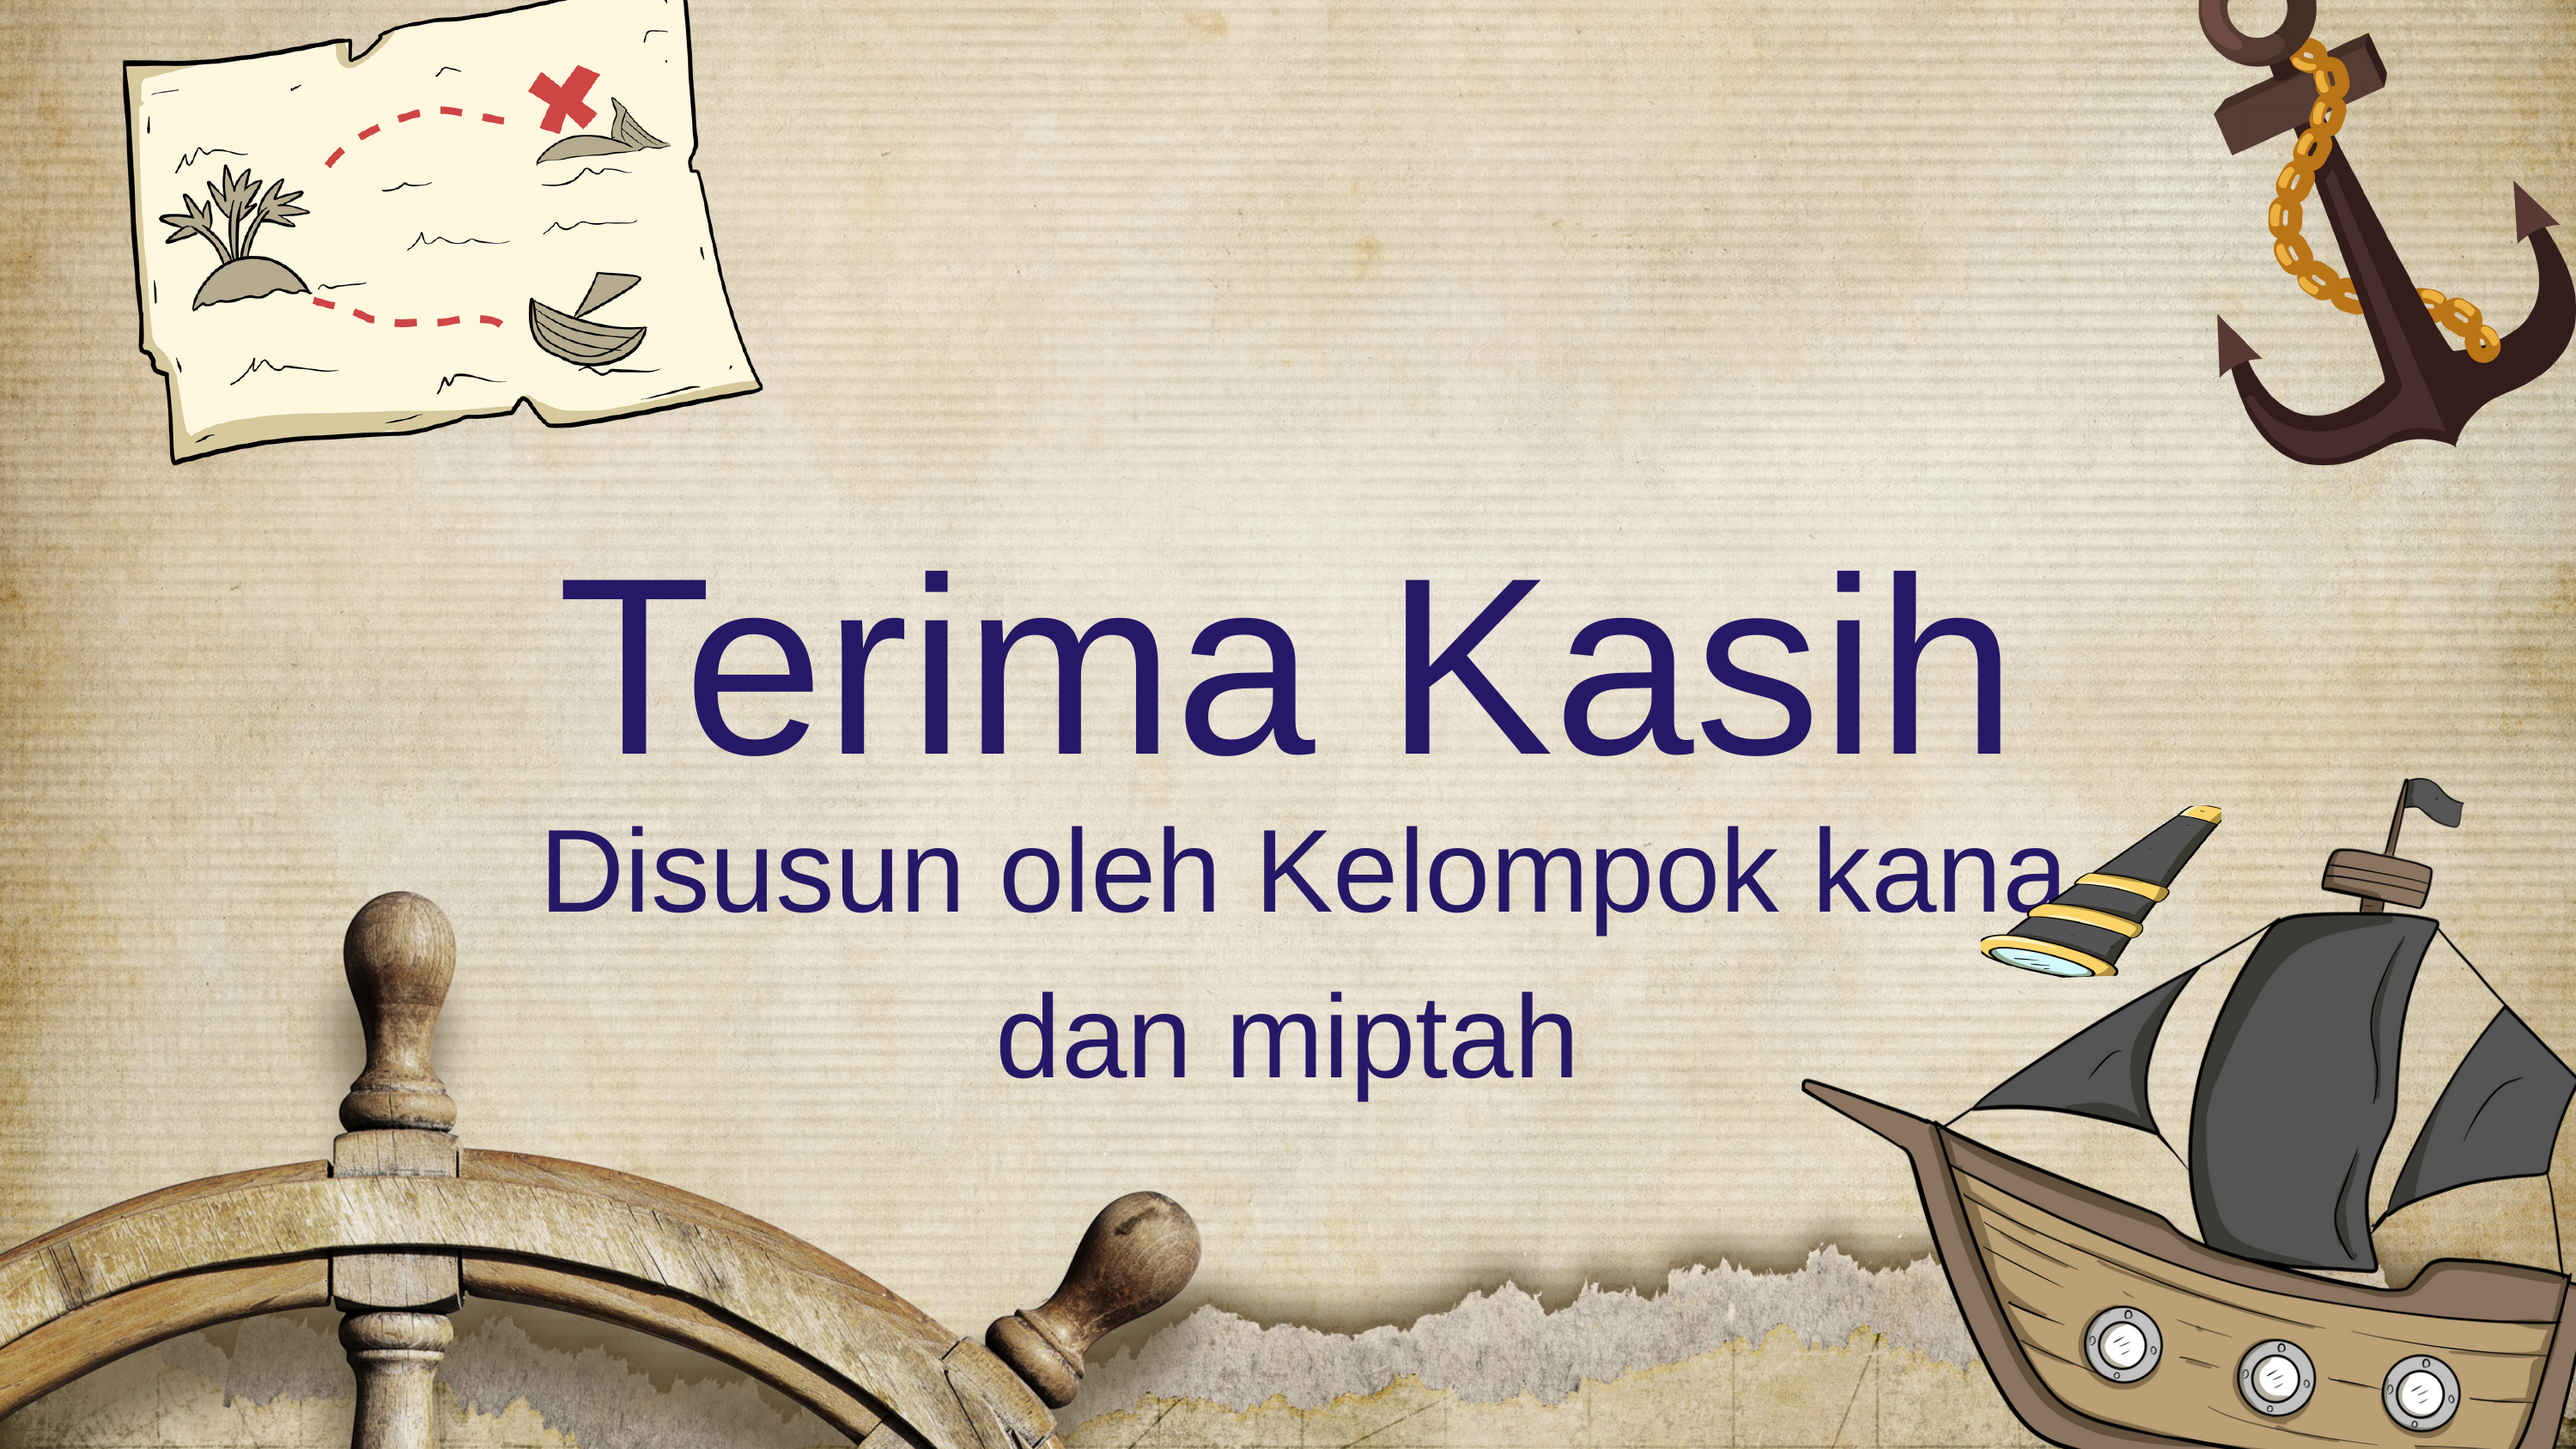

Terima Kasih

 Disusun oleh Kelompok kana dan miptah